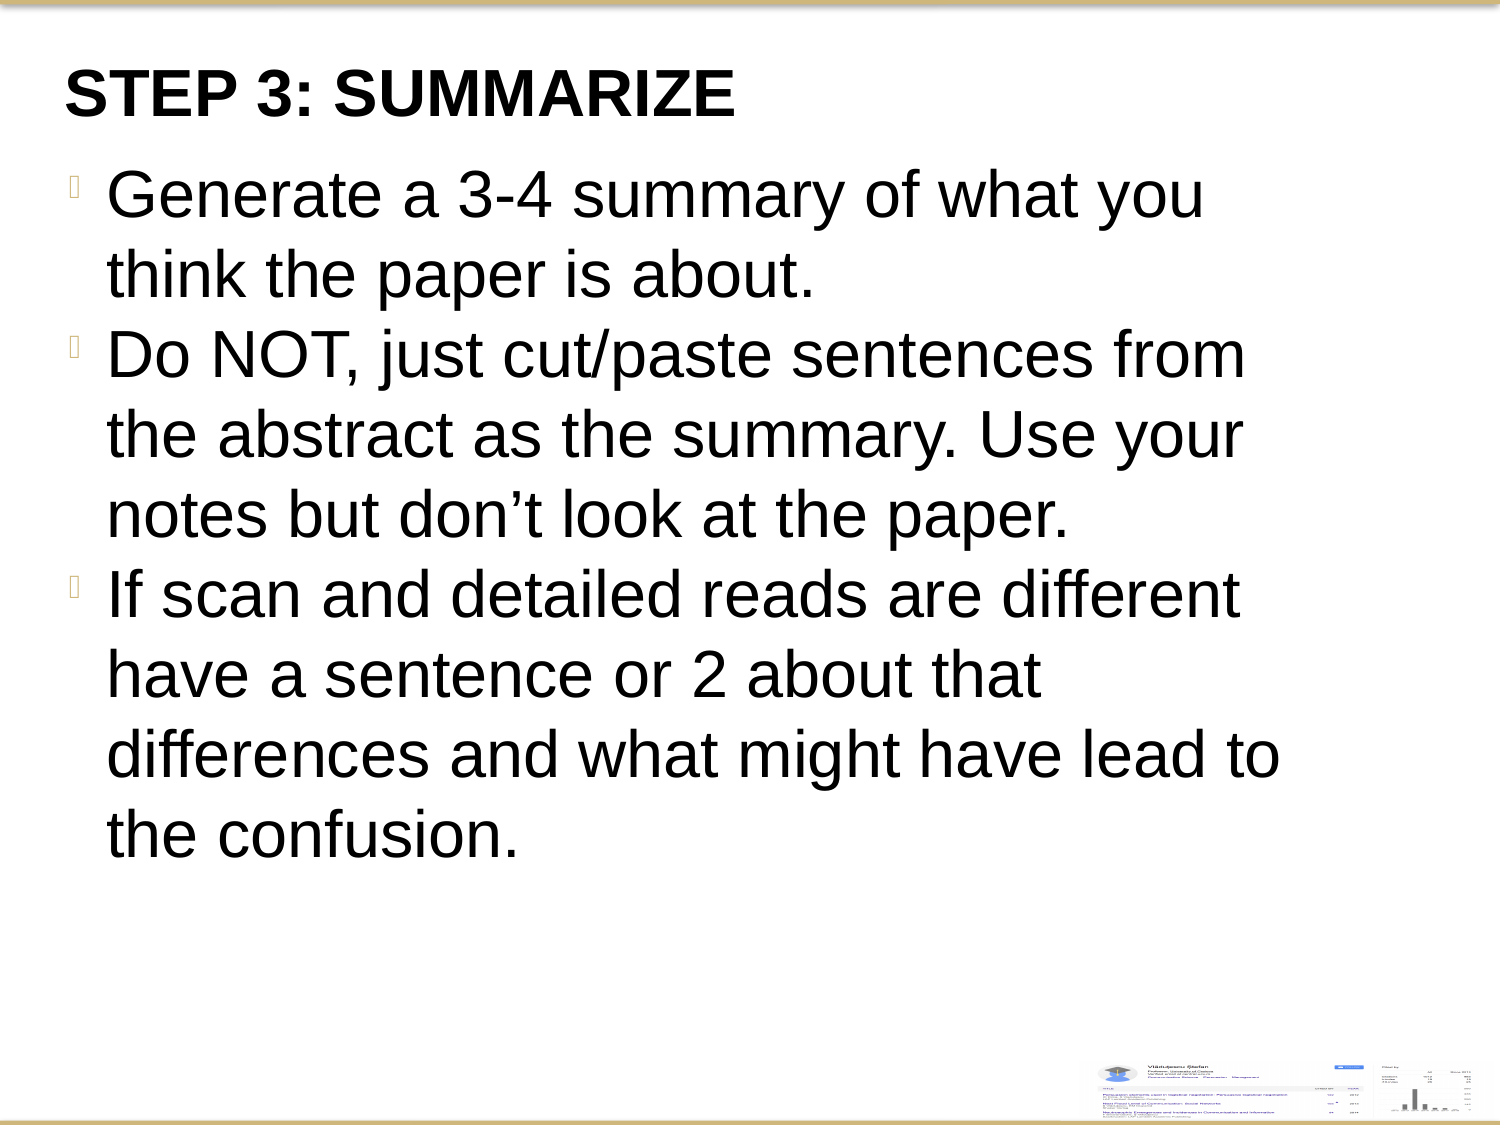

Step 3: Summarize
Generate a 3-4 summary of what you think the paper is about.
Do NOT, just cut/paste sentences from the abstract as the summary. Use your notes but don’t look at the paper.
If scan and detailed reads are different have a sentence or 2 about that differences and what might have lead to the confusion.